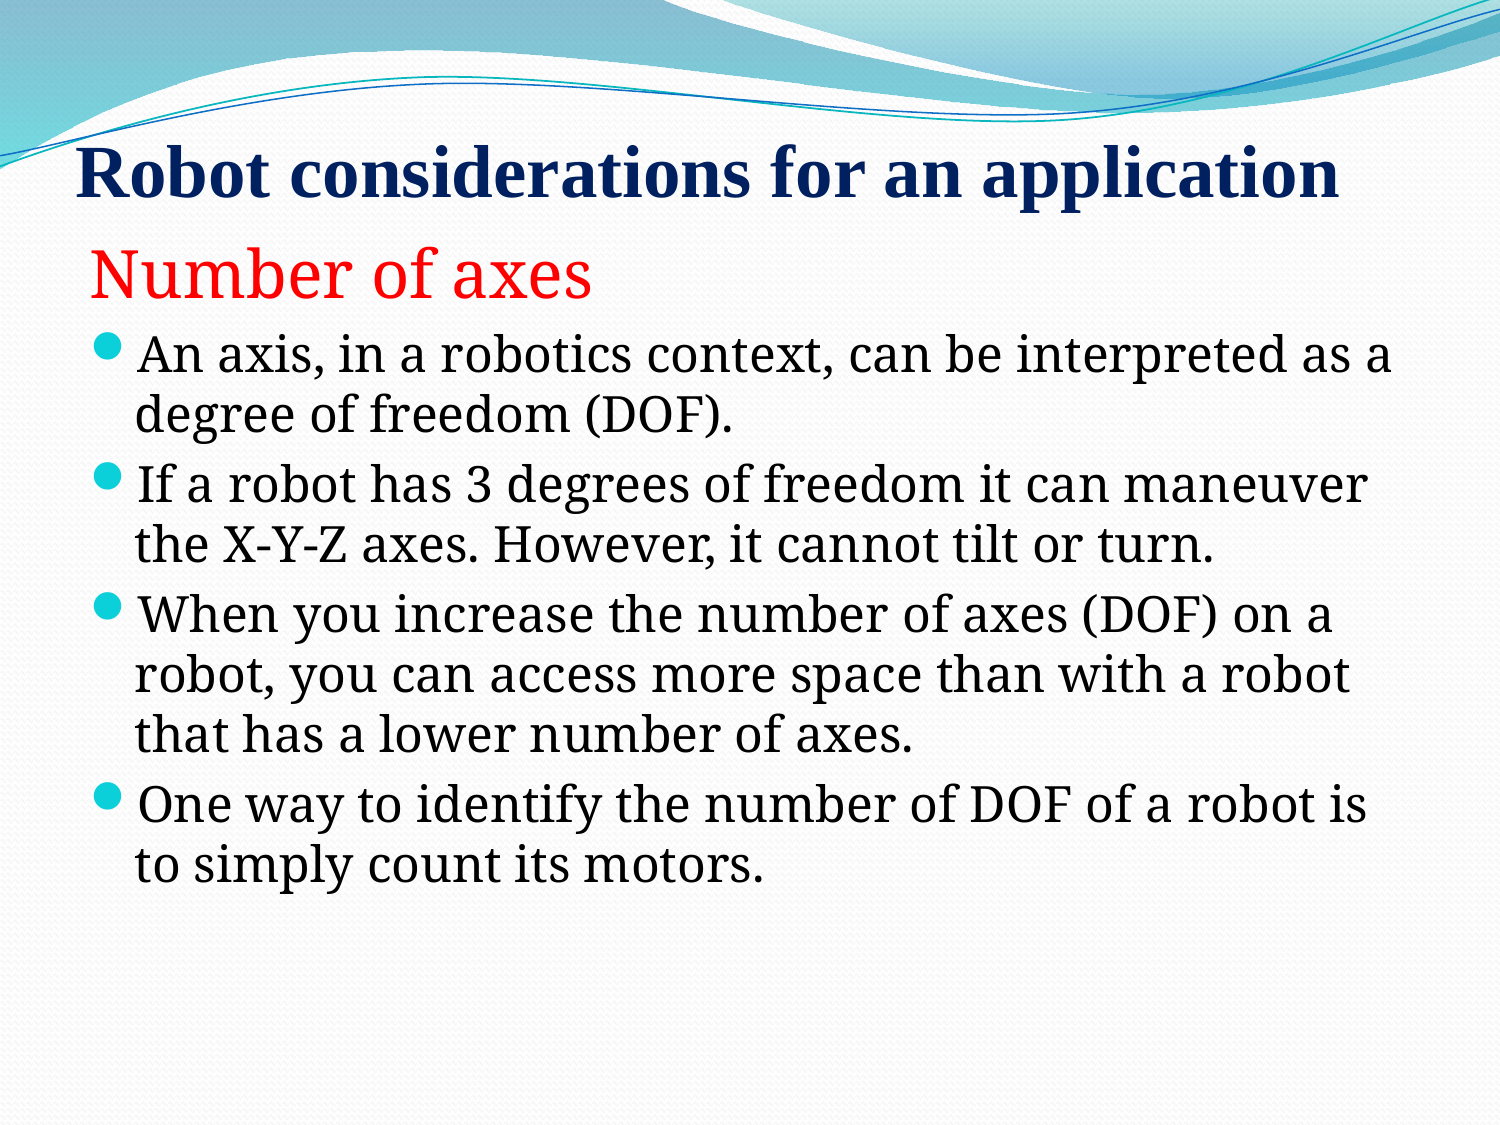

# Robot considerations for an application
Number of axes
An axis, in a robotics context, can be interpreted as a degree of freedom (DOF).
If a robot has 3 degrees of freedom it can maneuver the X-Y-Z axes. However, it cannot tilt or turn.
When you increase the number of axes (DOF) on a robot, you can access more space than with a robot that has a lower number of axes.
One way to identify the number of DOF of a robot is to simply count its motors.